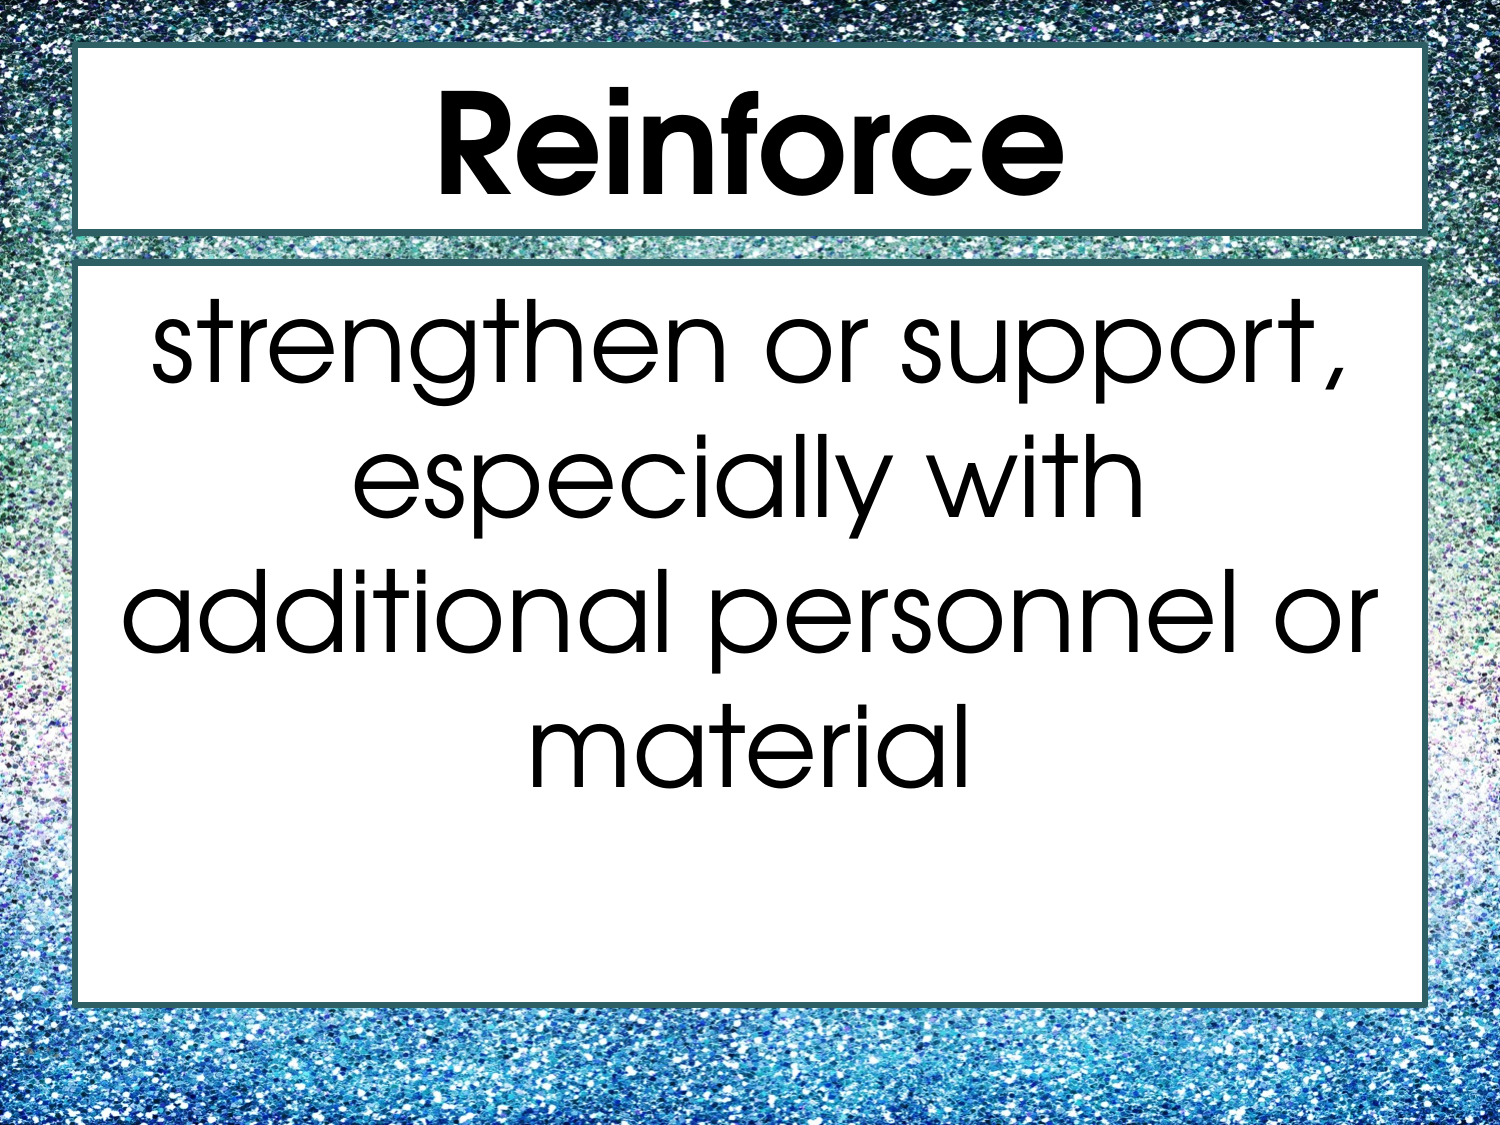

# Reinforce
strengthen or support, especially with additional personnel or material